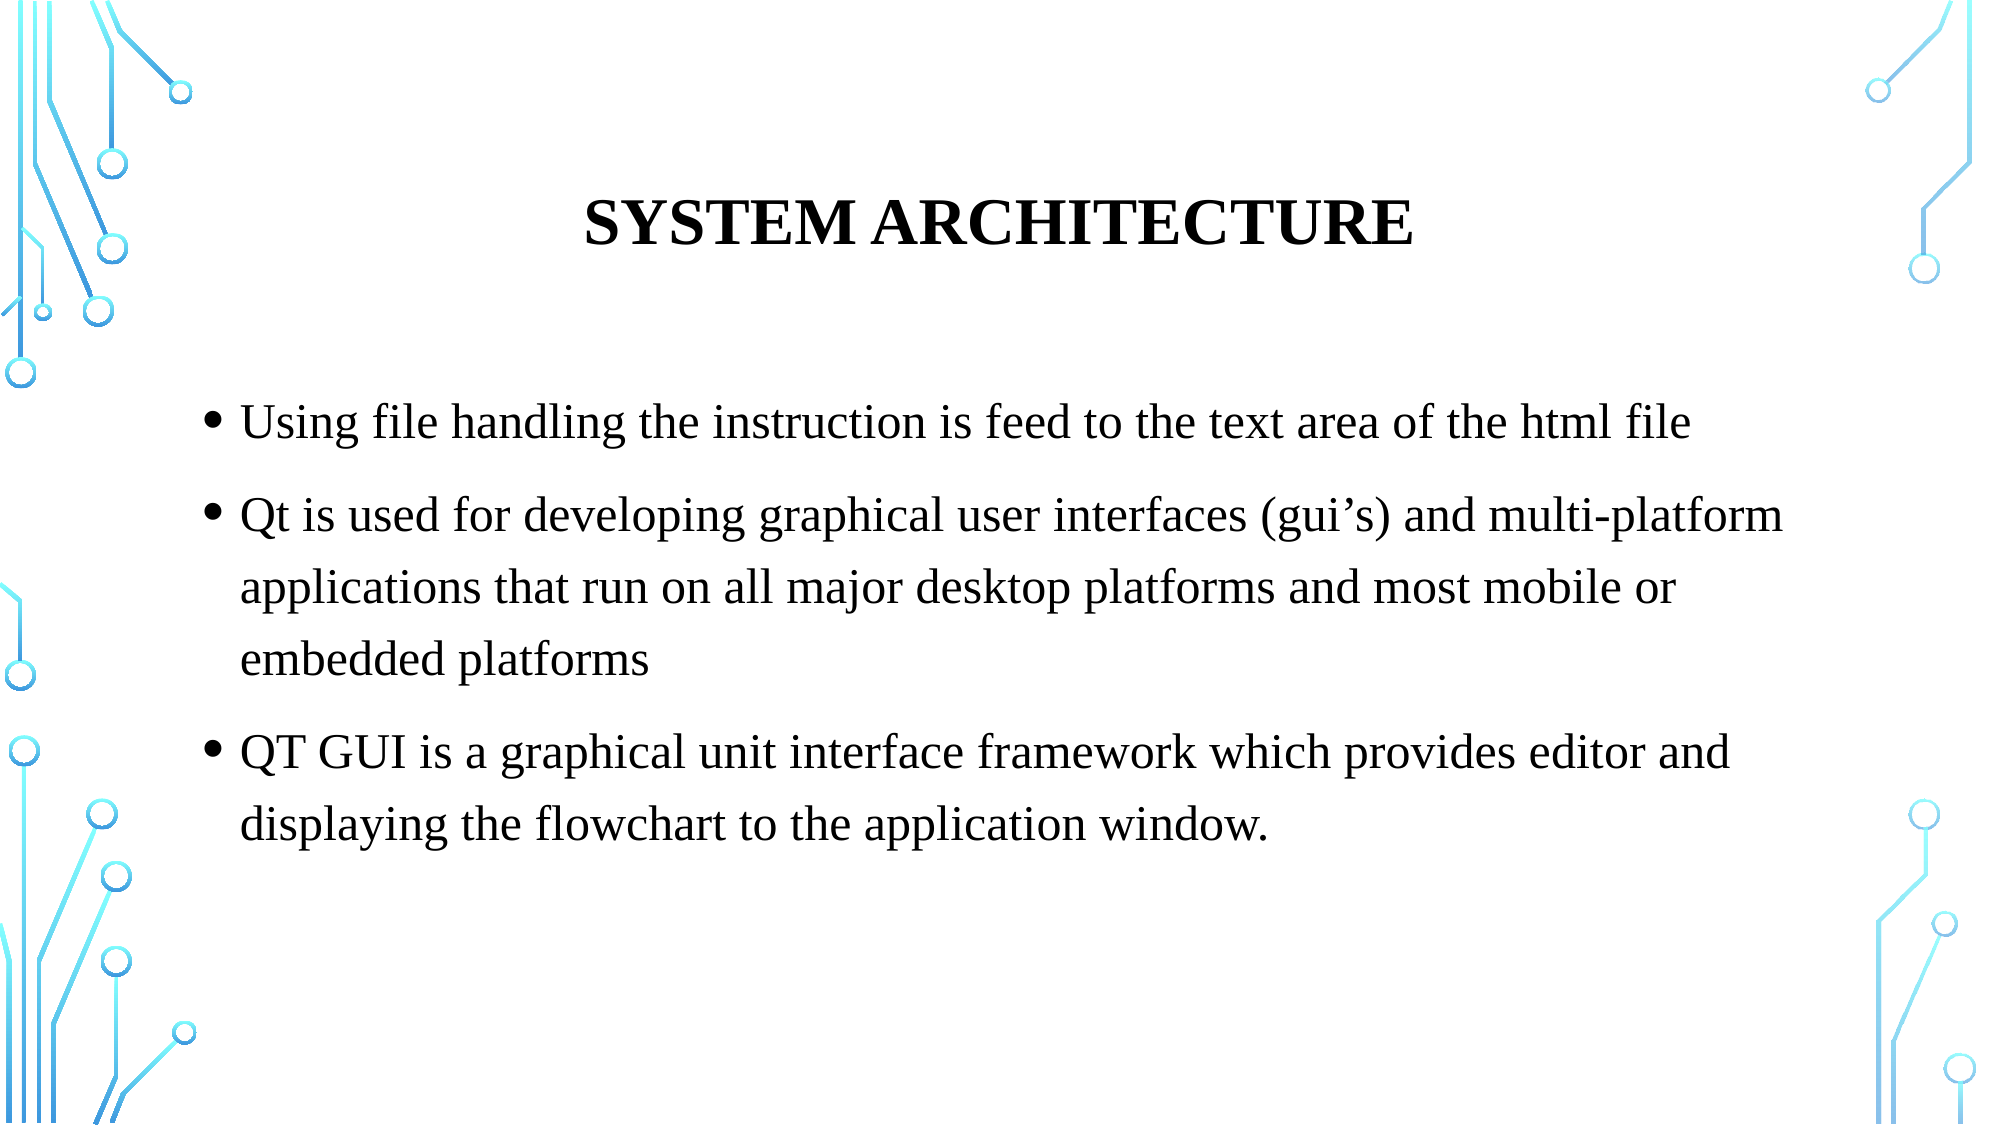

# SYSTEM ARCHITECTURE
Using file handling the instruction is feed to the text area of the html file
Qt is used for developing graphical user interfaces (gui’s) and multi-platform applications that run on all major desktop platforms and most mobile or embedded platforms
QT GUI is a graphical unit interface framework which provides editor and displaying the flowchart to the application window.